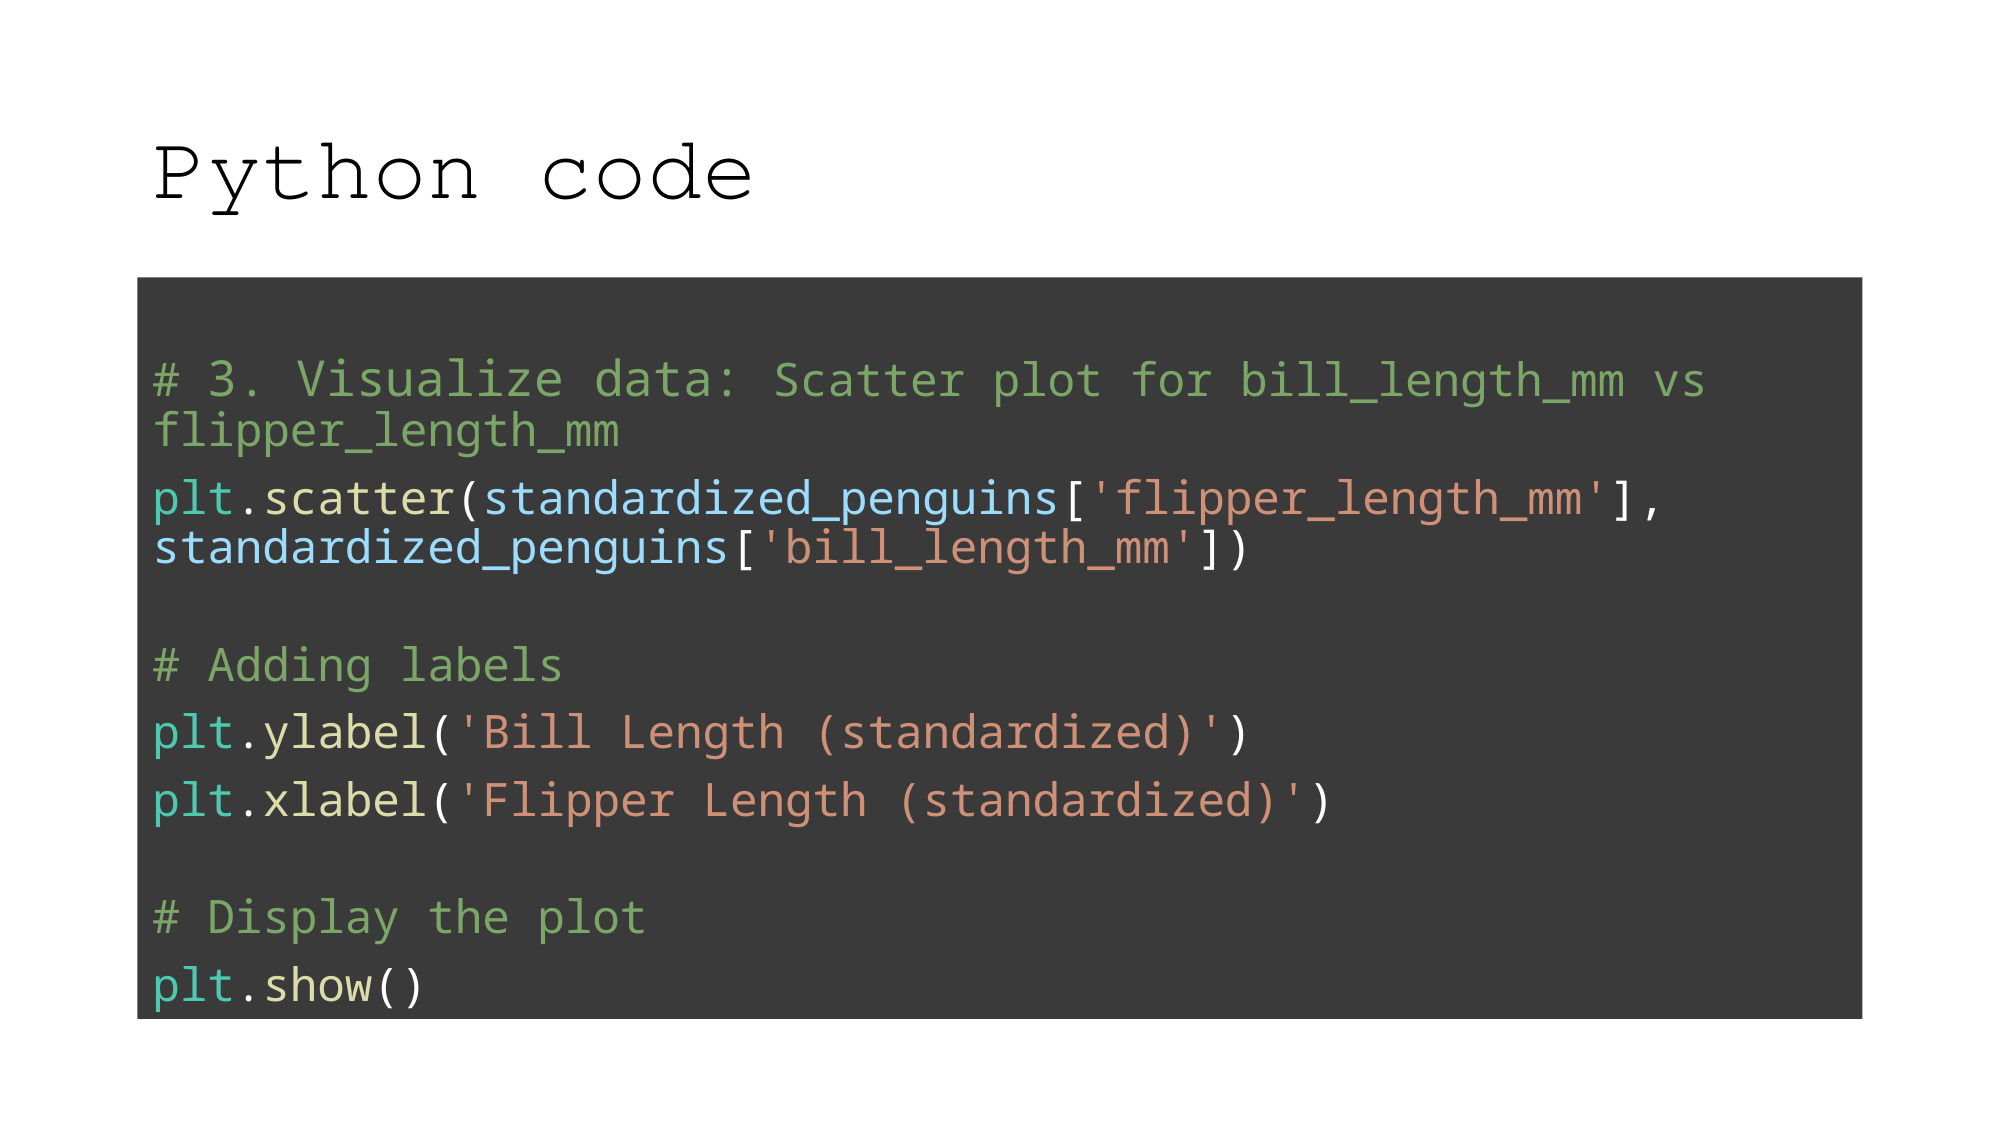

# Python code

# 3. Visualize data: Scatter plot for bill_length_mm vs flipper_length_mm
plt.scatter(standardized_penguins['flipper_length_mm'], standardized_penguins['bill_length_mm'])
# Adding labels
plt.ylabel('Bill Length (standardized)')
plt.xlabel('Flipper Length (standardized)')
# Display the plot
plt.show()